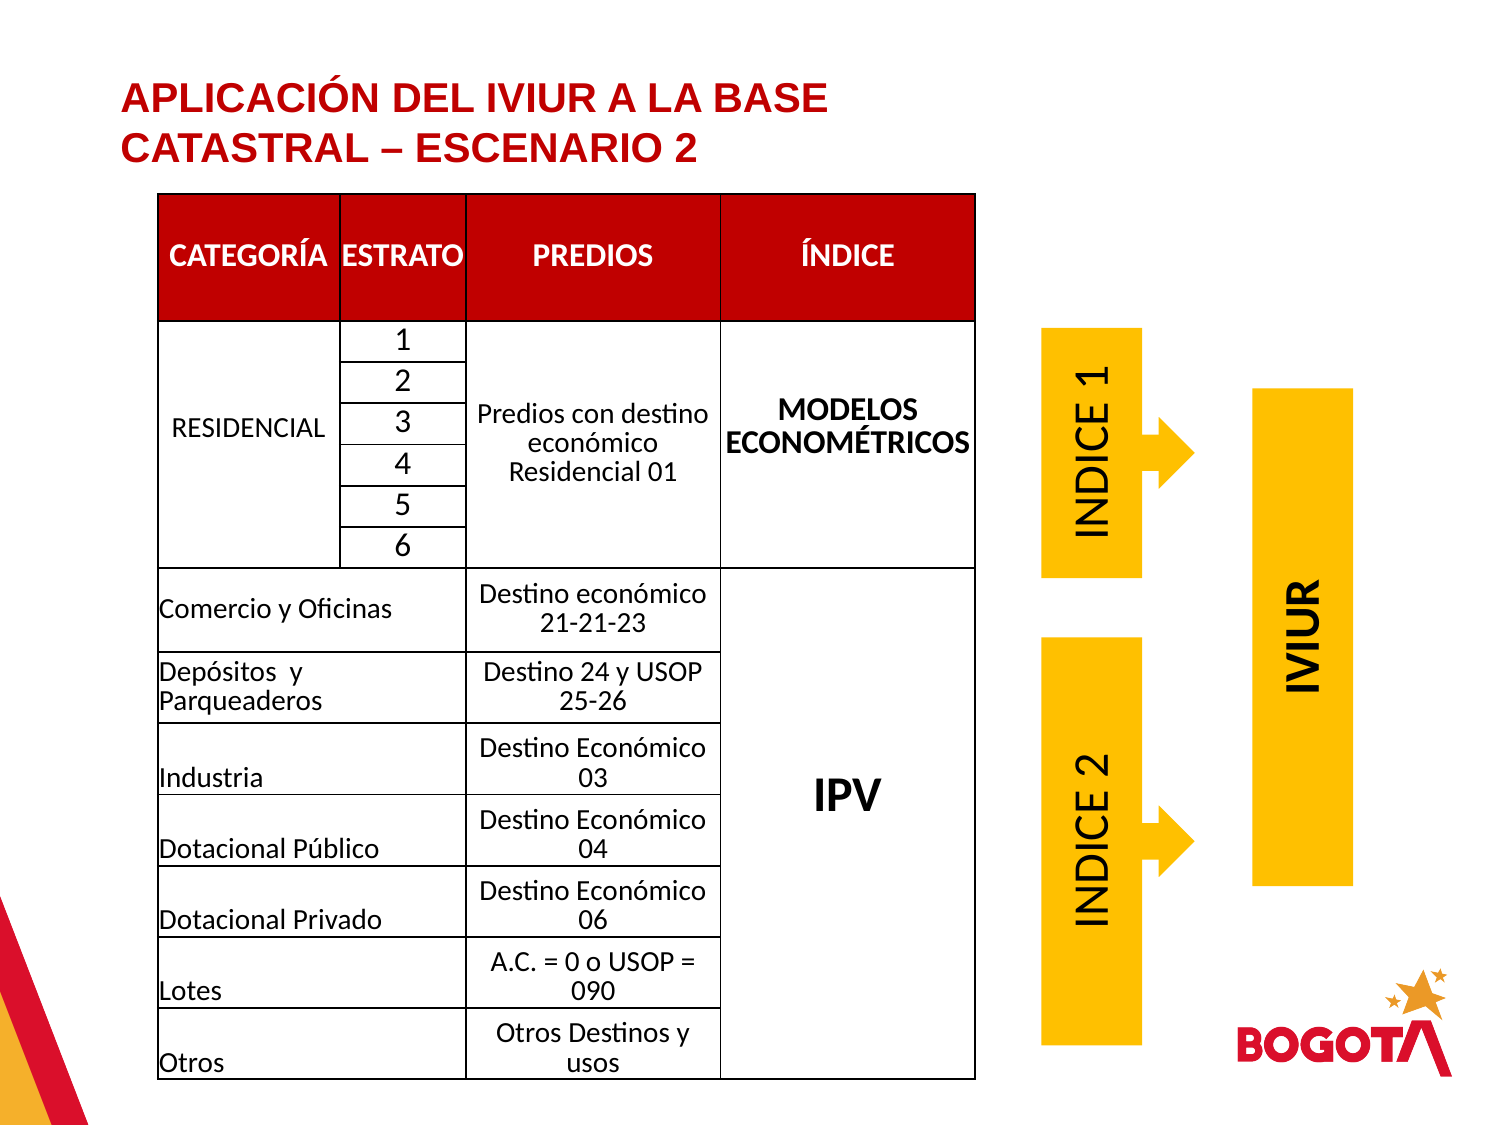

APLICACIÓN DEL IVIUR A LA BASE CATASTRAL – ESCENARIO 2
| CATEGORÍA | ESTRATO | PREDIOS | ÍNDICE |
| --- | --- | --- | --- |
| RESIDENCIAL | 1 | Predios con destino económico Residencial 01 | MODELOS ECONOMÉTRICOS |
|  | 2 |  |  |
|  | 3 |  |  |
|  | 4 |  |  |
|  | 5 |  |  |
|  | 6 |  |  |
| Comercio y Oficinas |  | Destino económico 21-21-23 | IPV |
| Depósitos y Parqueaderos |  | Destino 24 y USOP 25-26 |  |
| Industria |  | Destino Económico 03 |  |
| Dotacional Público |  | Destino Económico 04 |  |
| Dotacional Privado |  | Destino Económico 06 |  |
| Lotes |  | A.C. = 0 o USOP = 090 |  |
| Otros |  | Otros Destinos y usos |  |

INDICE 1
IVIUR

INDICE 2